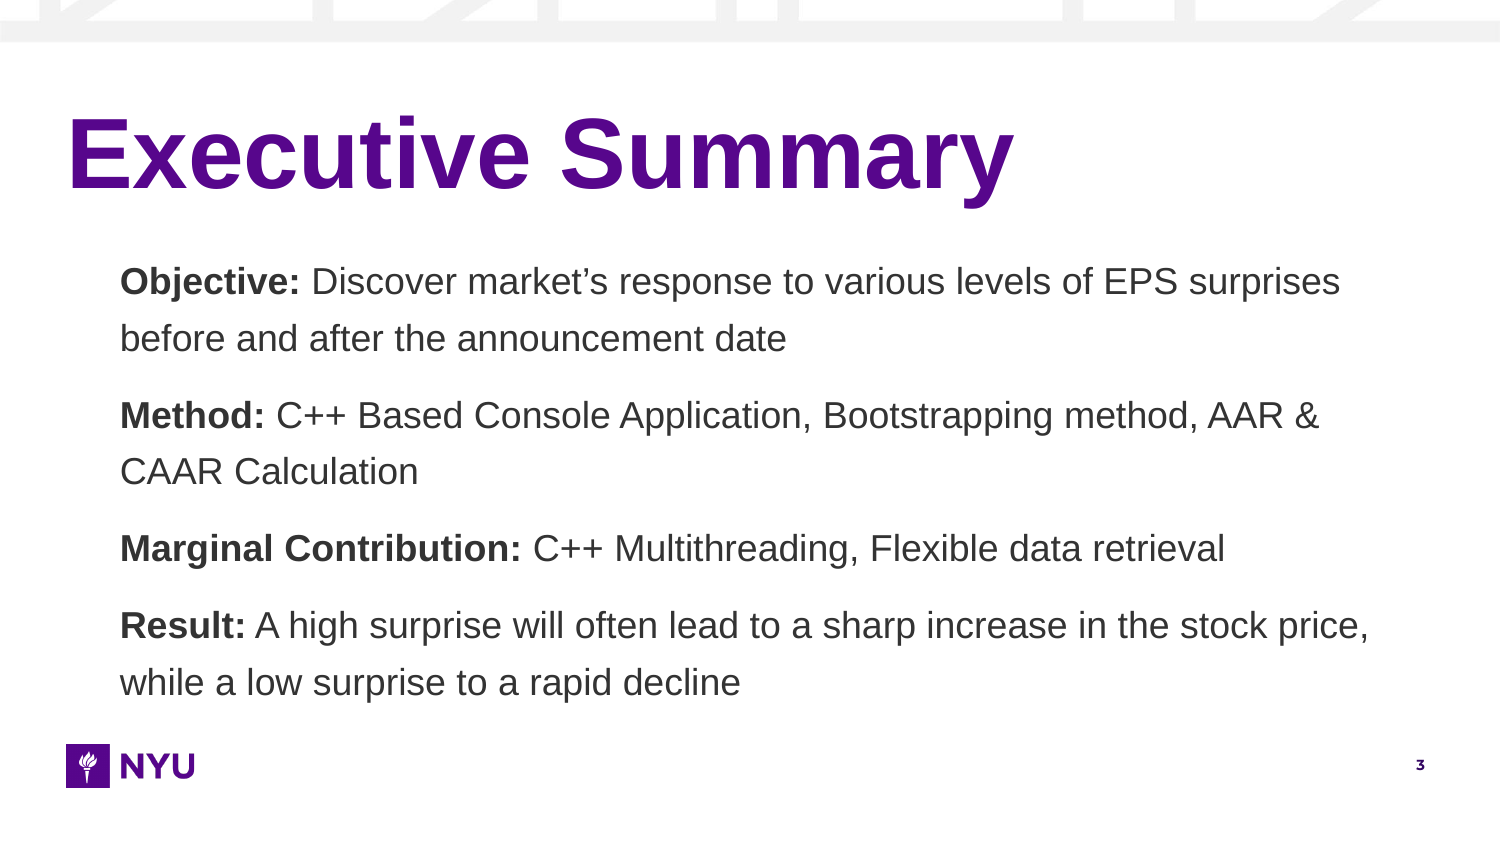

# Executive Summary
Objective: Discover market’s response to various levels of EPS surprises before and after the announcement date
Method: C++ Based Console Application, Bootstrapping method, AAR & CAAR Calculation
Marginal Contribution: C++ Multithreading, Flexible data retrieval
Result: A high surprise will often lead to a sharp increase in the stock price, while a low surprise to a rapid decline